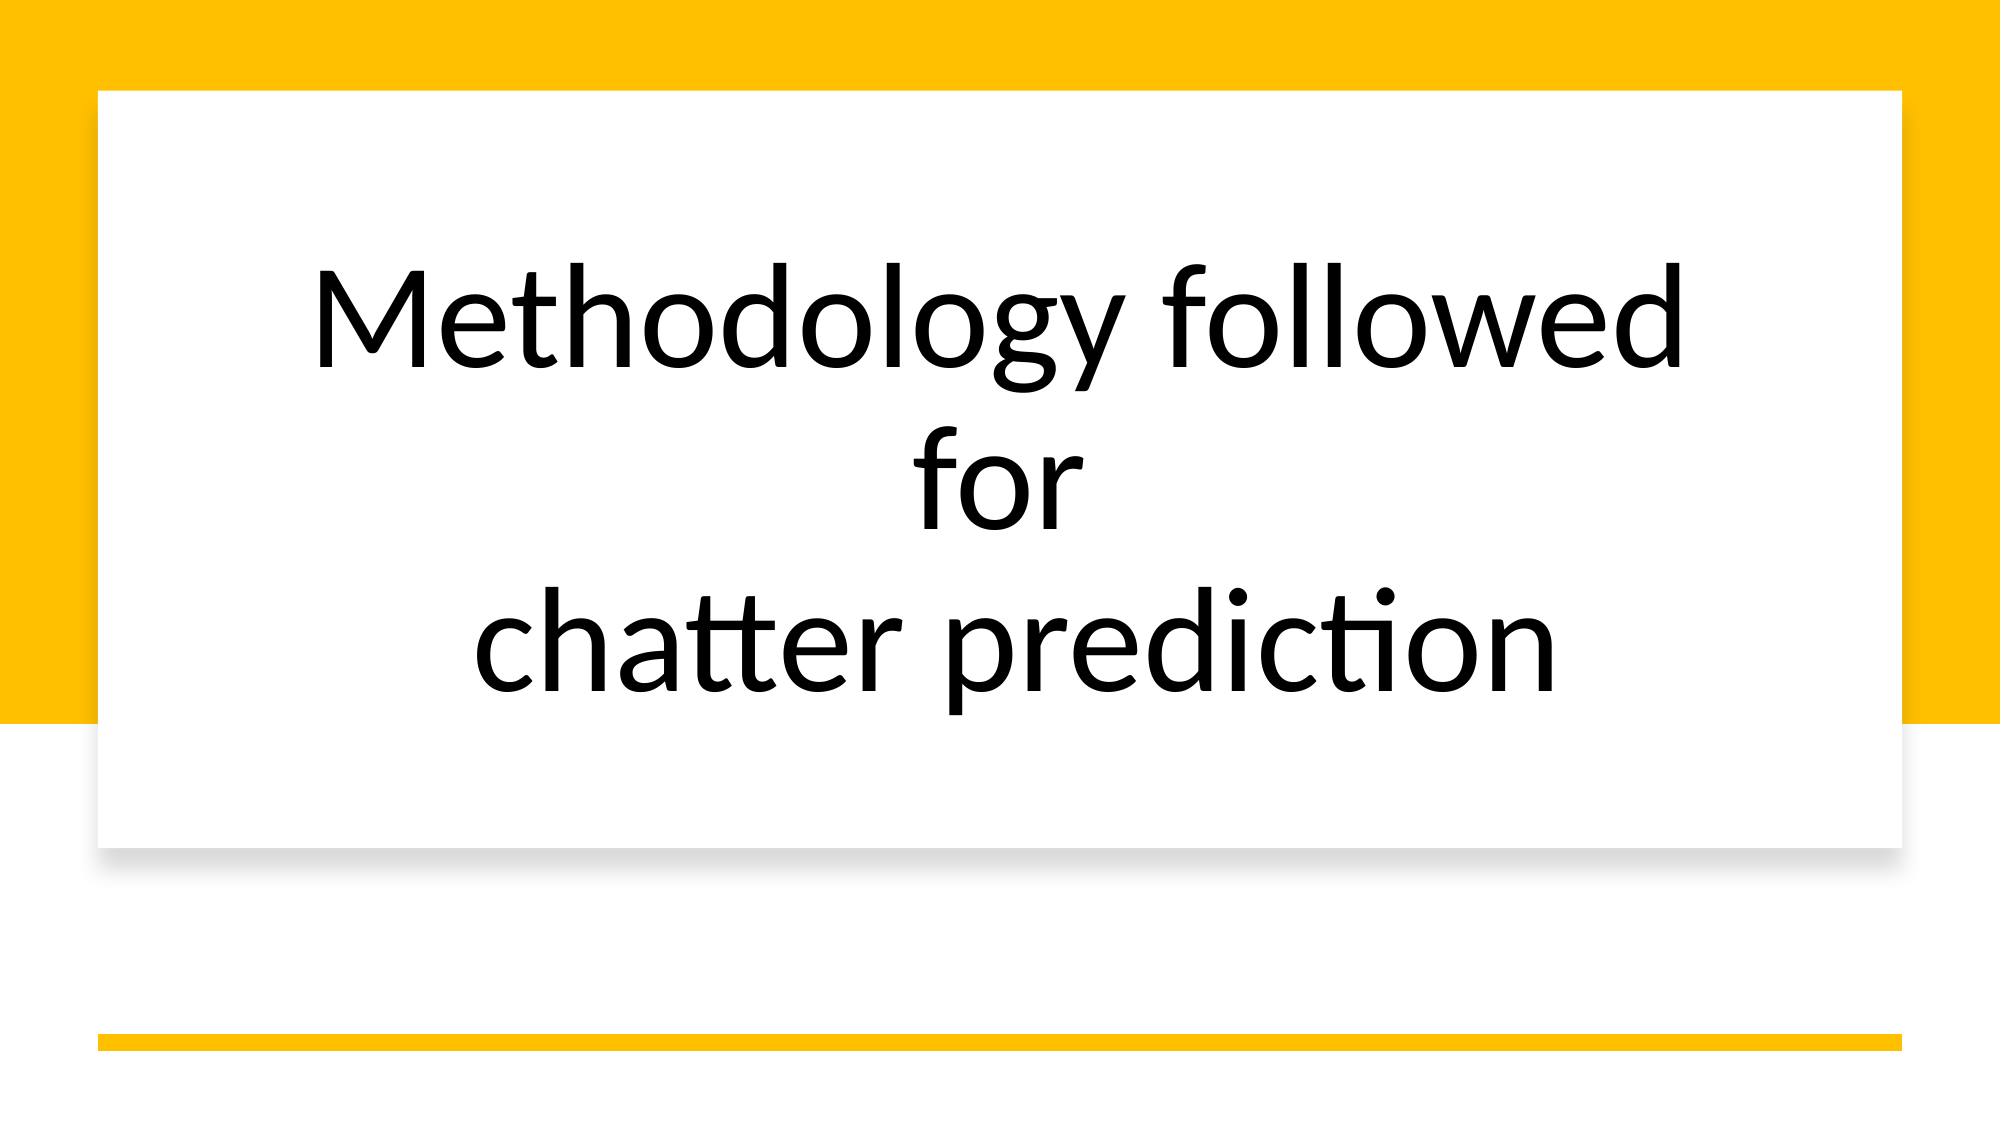

# Methodology followed for chatter prediction
22